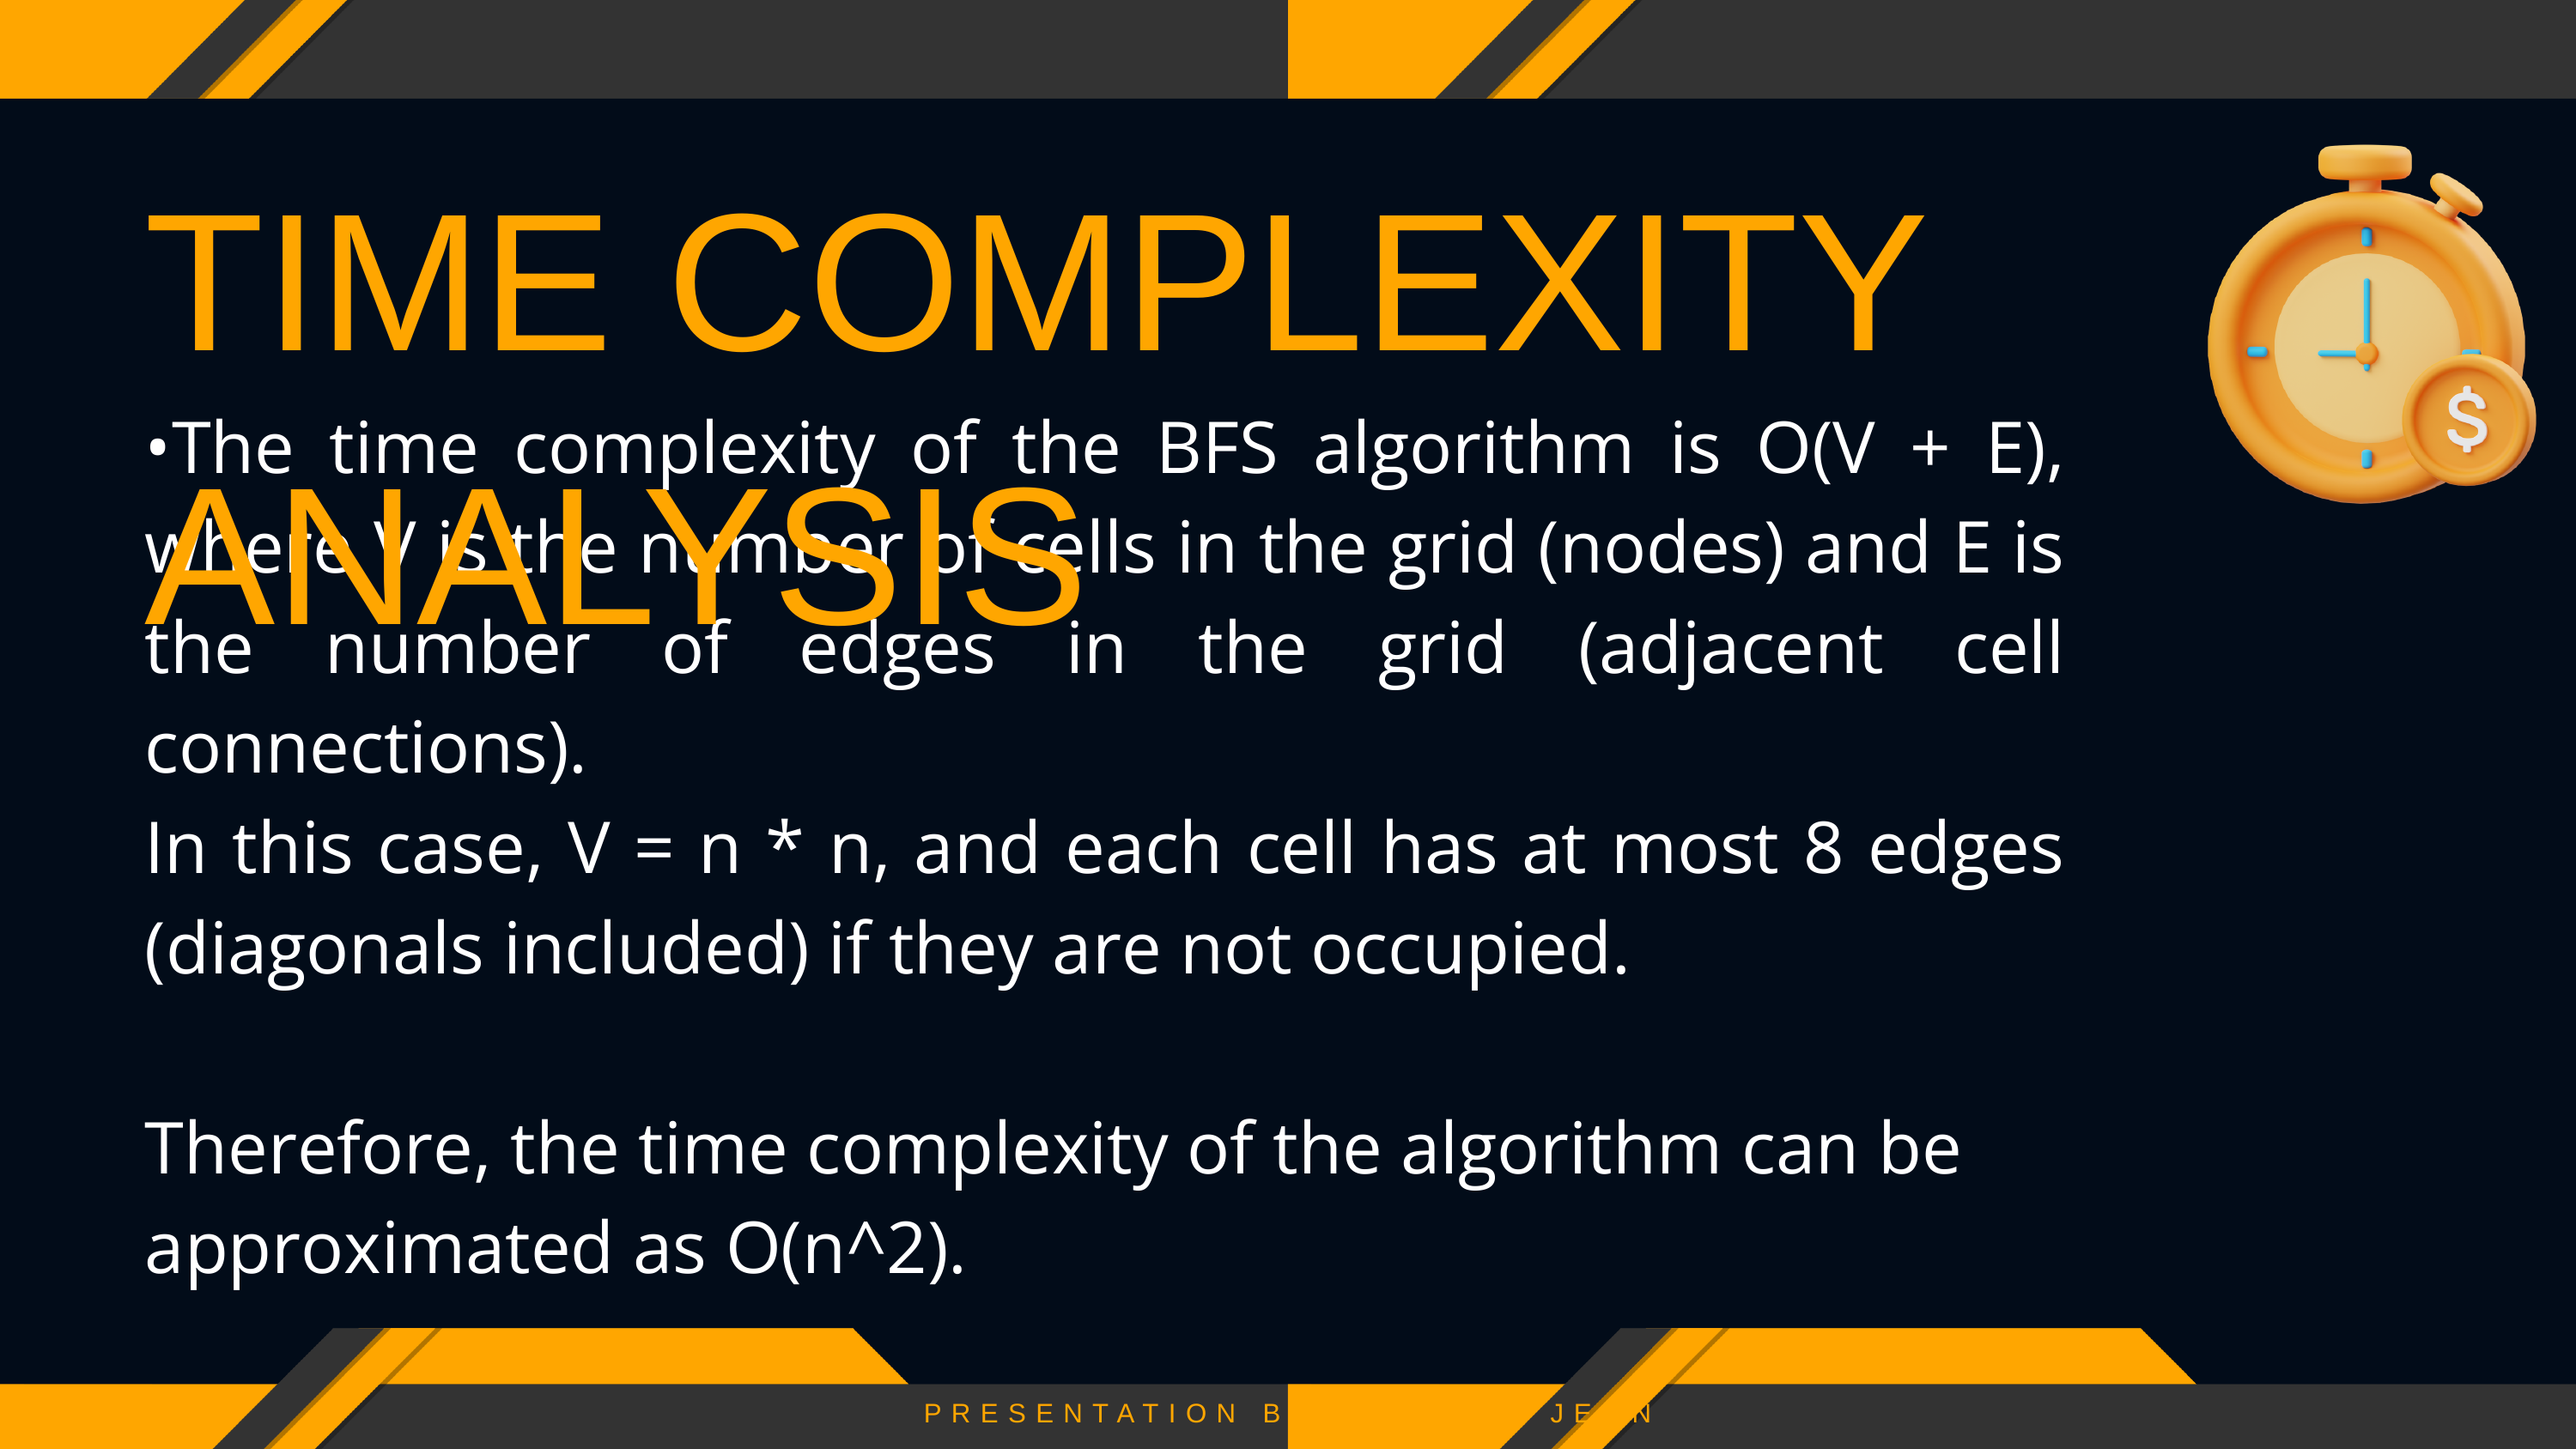

TIME COMPLEXITY ANALYSIS

•The time complexity of the BFS algorithm is O(V + E), where V is the number of cells in the grid (nodes) and E is the number of edges in the grid (adjacent cell connections).
In this case, V = n * n, and each cell has at most 8 edges (diagonals included) if they are not occupied.

Therefore, the time complexity of the algorithm can be approximated as O(n^2).

PRESENTATION BY HAE-WON JEON